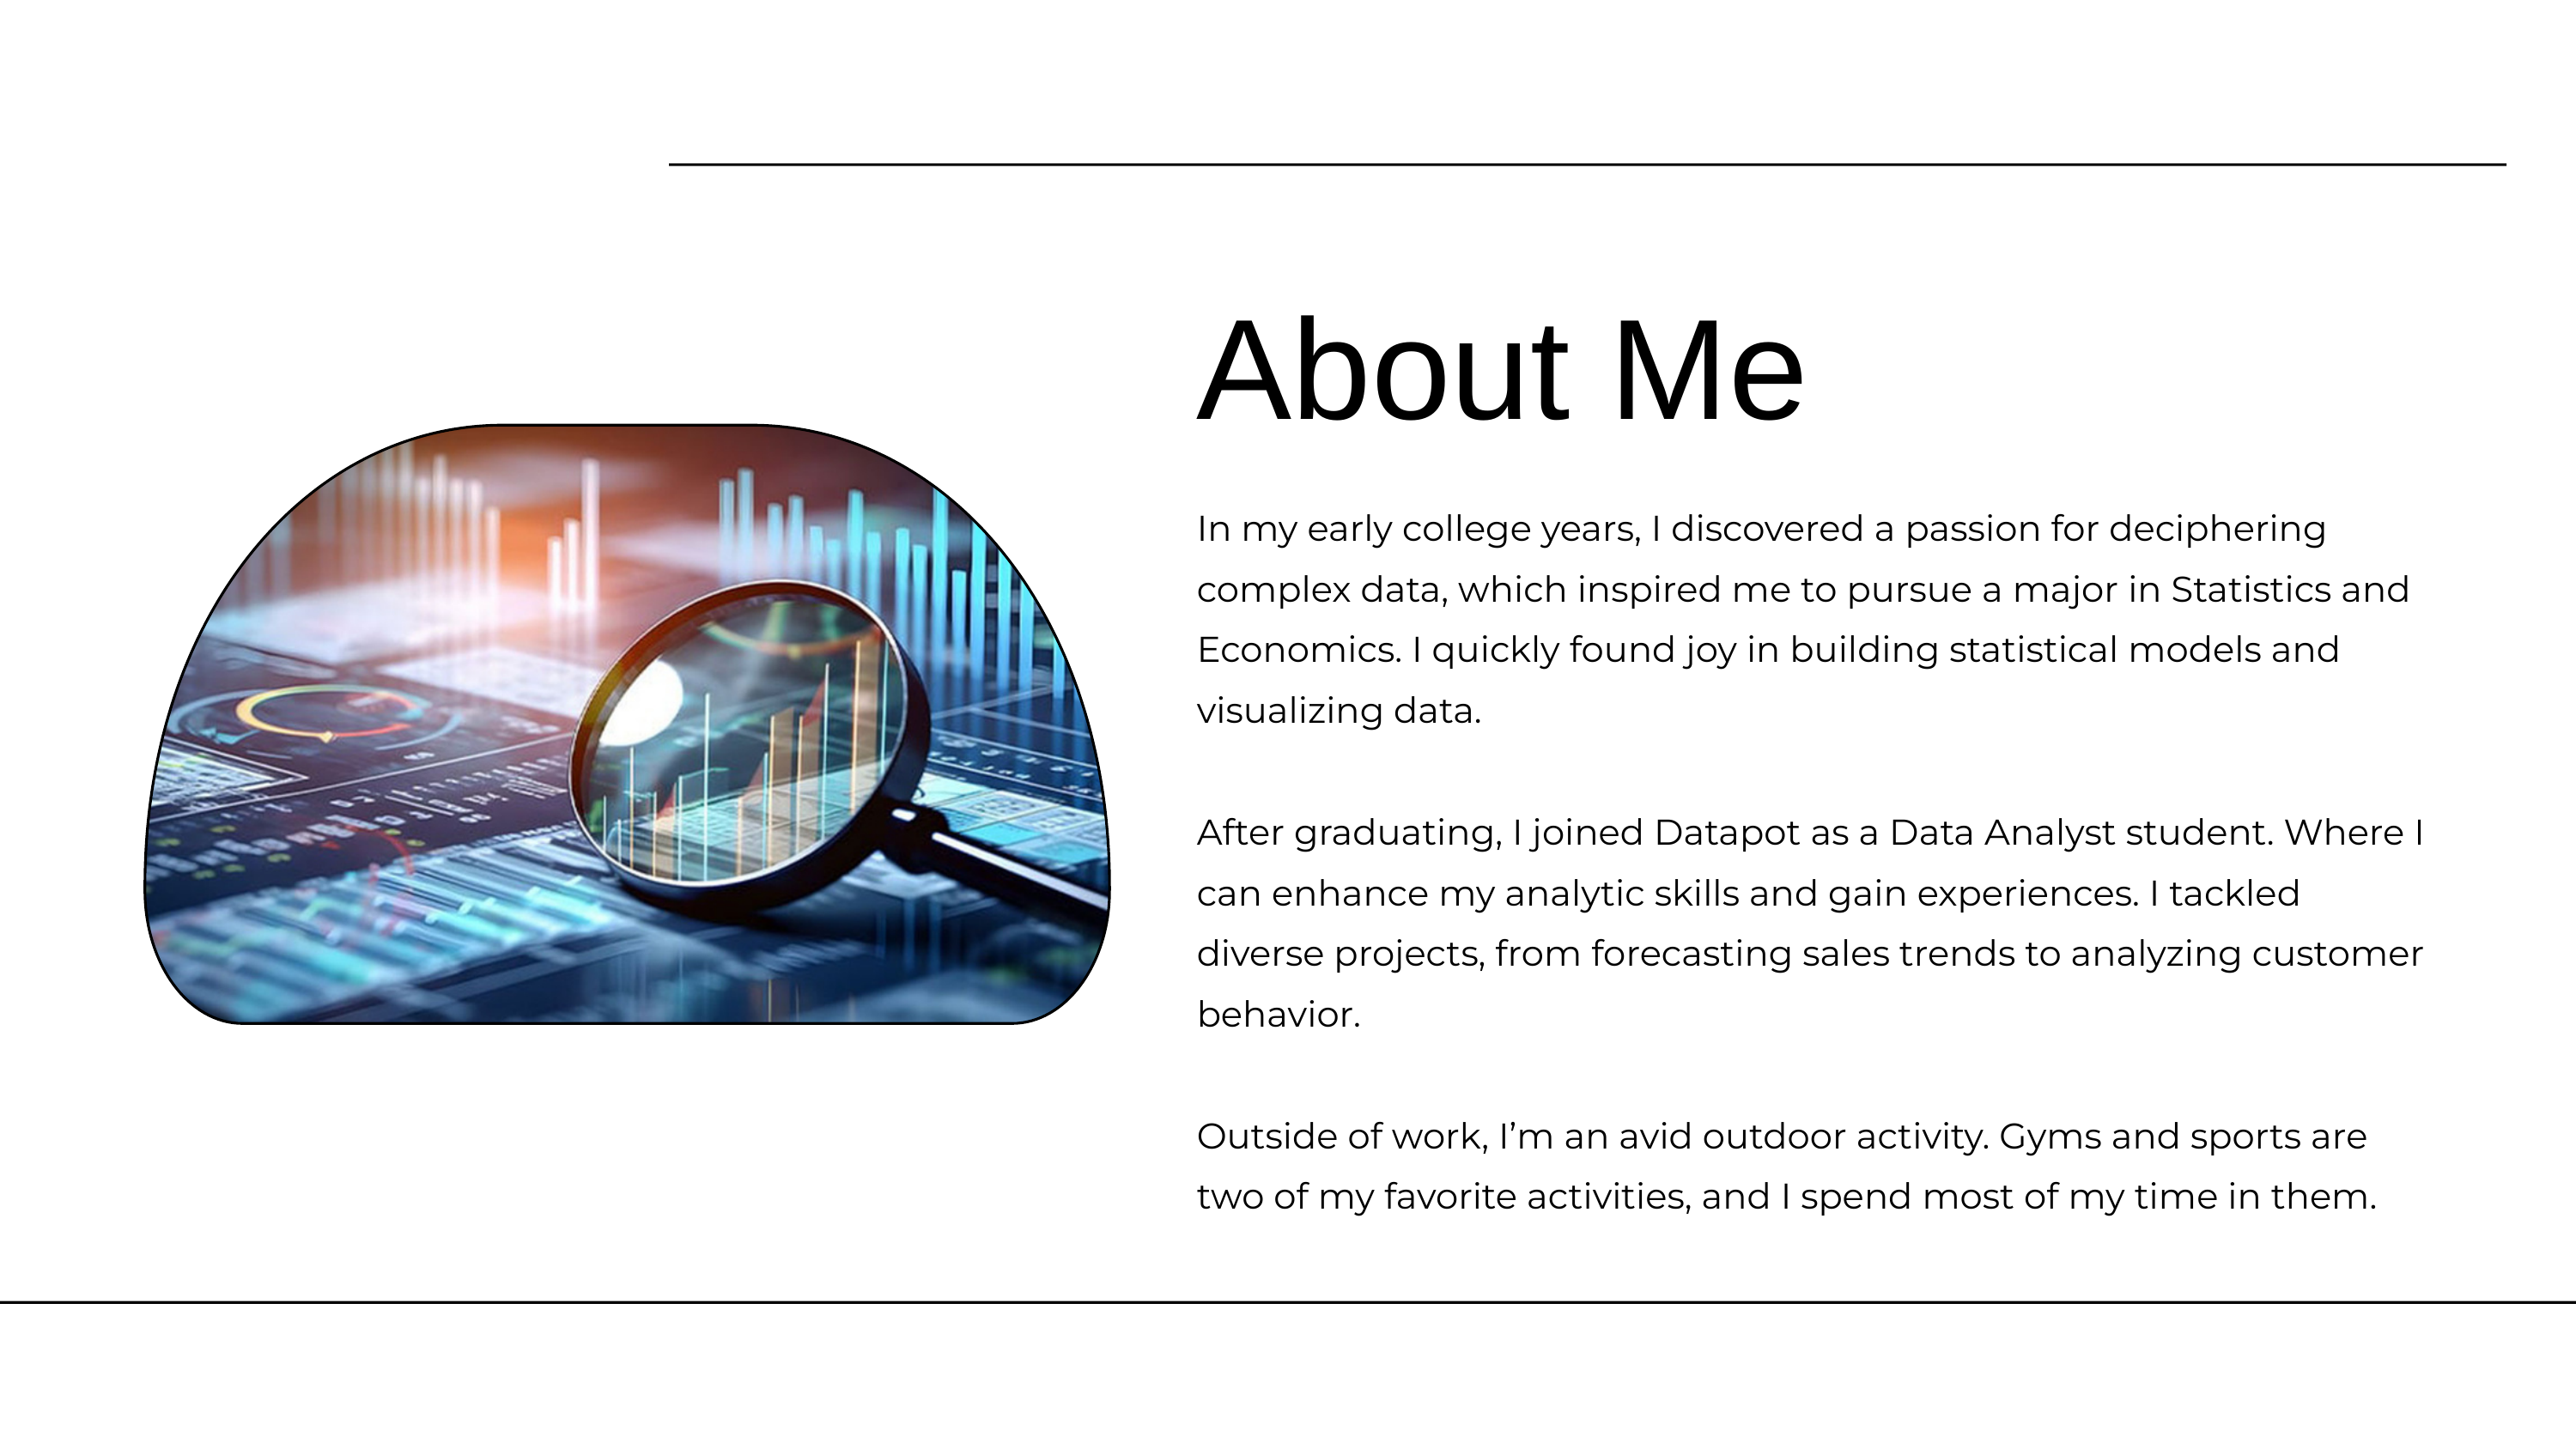

About Me

In my early college years, I discovered a passion for deciphering complex data, which inspired me to pursue a major in Statistics and Economics. I quickly found joy in building statistical models and visualizing data.

After graduating, I joined Datapot as a Data Analyst student. Where I can enhance my analytic skills and gain experiences. I tackled diverse projects, from forecasting sales trends to analyzing customer behavior.

Outside of work, I’m an avid outdoor activity. Gyms and sports are two of my favorite activities, and I spend most of my time in them.